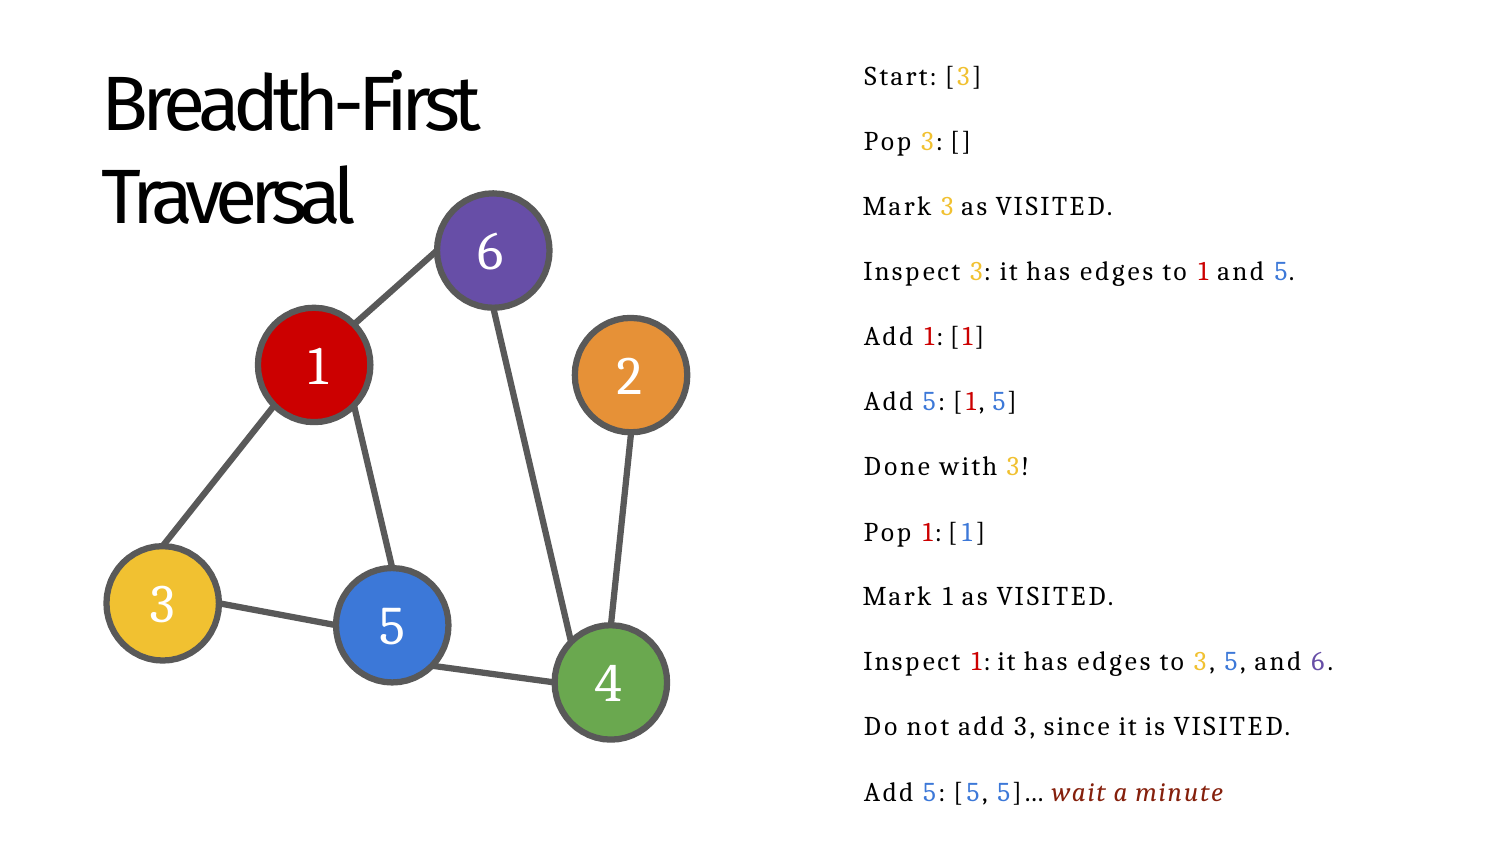

# Breadth-First Traversal
Start: [3]
Pop 3: []
Mark 3 as VISITED.

6

Inspect 3: it has edges to 1 and 5.

Add 1: [1]
1
2
Add 5: [1, 5]

Done with 3!

Pop 1: [1]

3
Mark 1 as VISITED.
5

Inspect 1: it has edges to 3, 5, and 6.
4
Do not add 3, since it is VISITED.

Add 5: [5, 5]… wait a minute